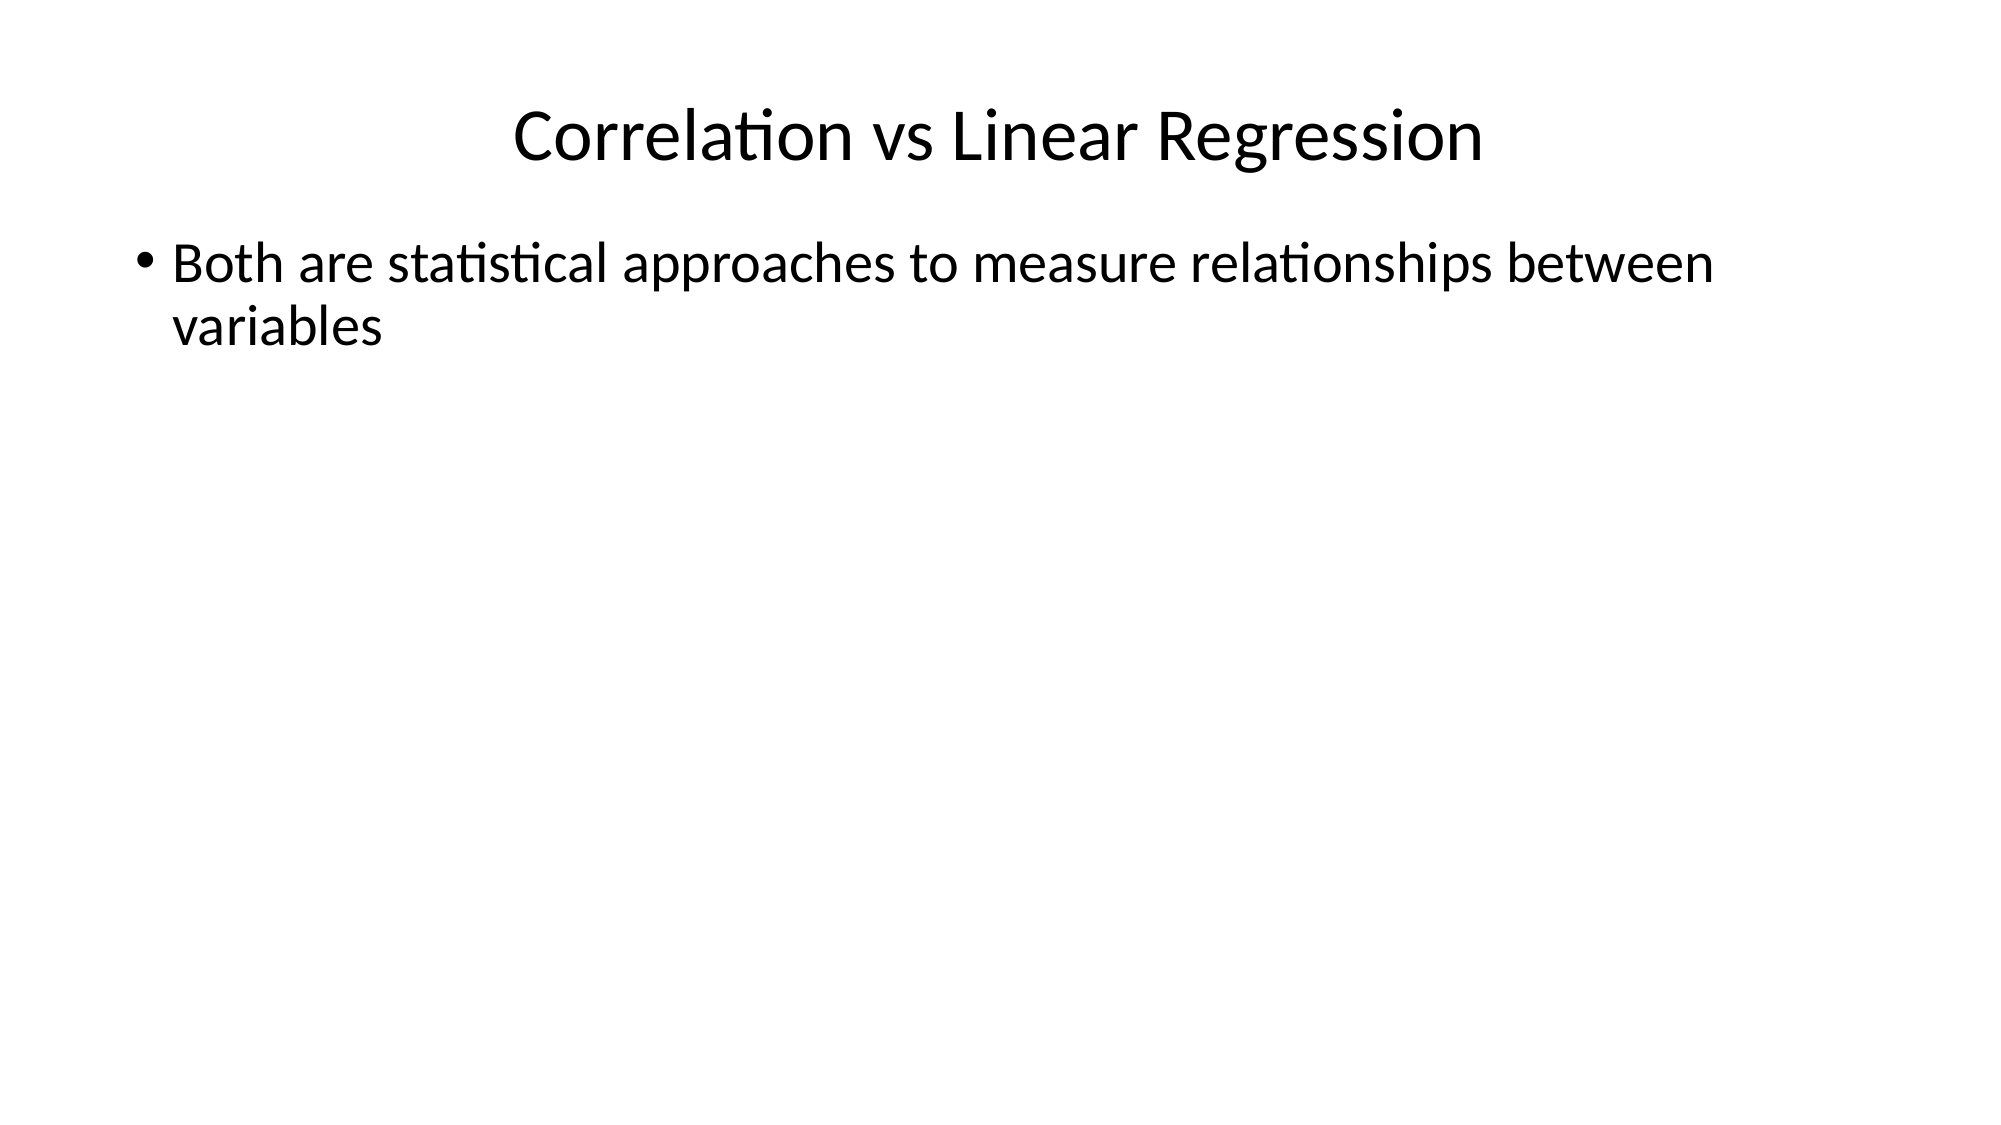

# Correlation vs Linear Regression
Both are statistical approaches to measure relationships between variables